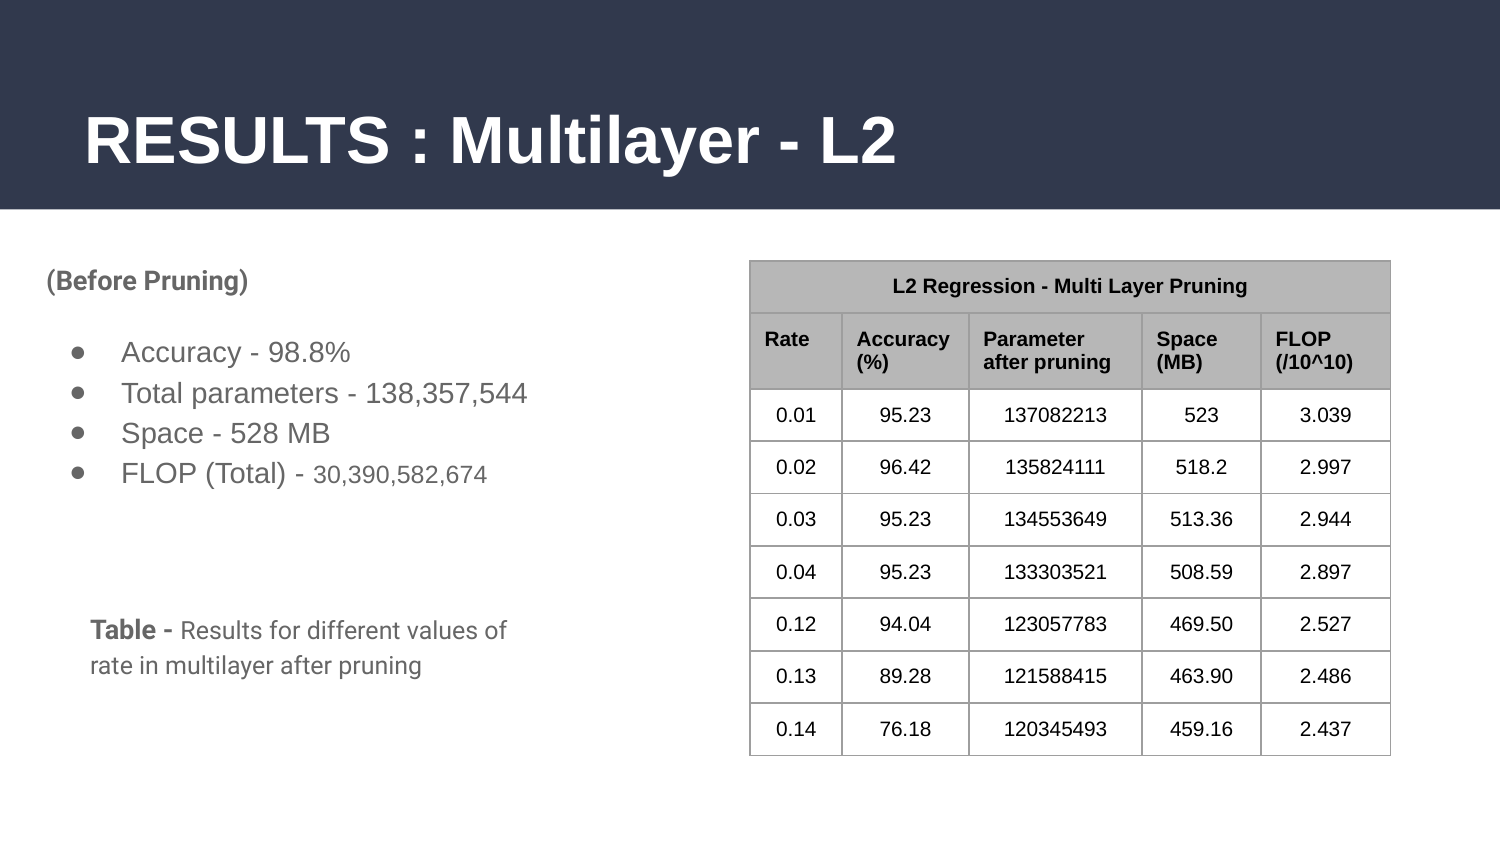

# RESULTS : Multilayer - L2

(Before Pruning)
Accuracy - 98.8%
Total parameters - 138,357,544
Space - 528 MB
FLOP (Total) - 30,390,582,674
| L2 Regression - Multi Layer Pruning |  |  |  |  |
| --- | --- | --- | --- | --- |
| Rate | Accuracy (%) | Parameter after pruning | Space (MB) | FLOP (/10^10) |
| 0.01 | 95.23 | 137082213 | 523 | 3.039 |
| 0.02 | 96.42 | 135824111 | 518.2 | 2.997 |
| 0.03 | 95.23 | 134553649 | 513.36 | 2.944 |
| 0.04 | 95.23 | 133303521 | 508.59 | 2.897 |
| 0.12 | 94.04 | 123057783 | 469.50 | 2.527 |
| 0.13 | 89.28 | 121588415 | 463.90 | 2.486 |
| 0.14 | 76.18 | 120345493 | 459.16 | 2.437 |
Table - Results for different values of rate in multilayer after pruning